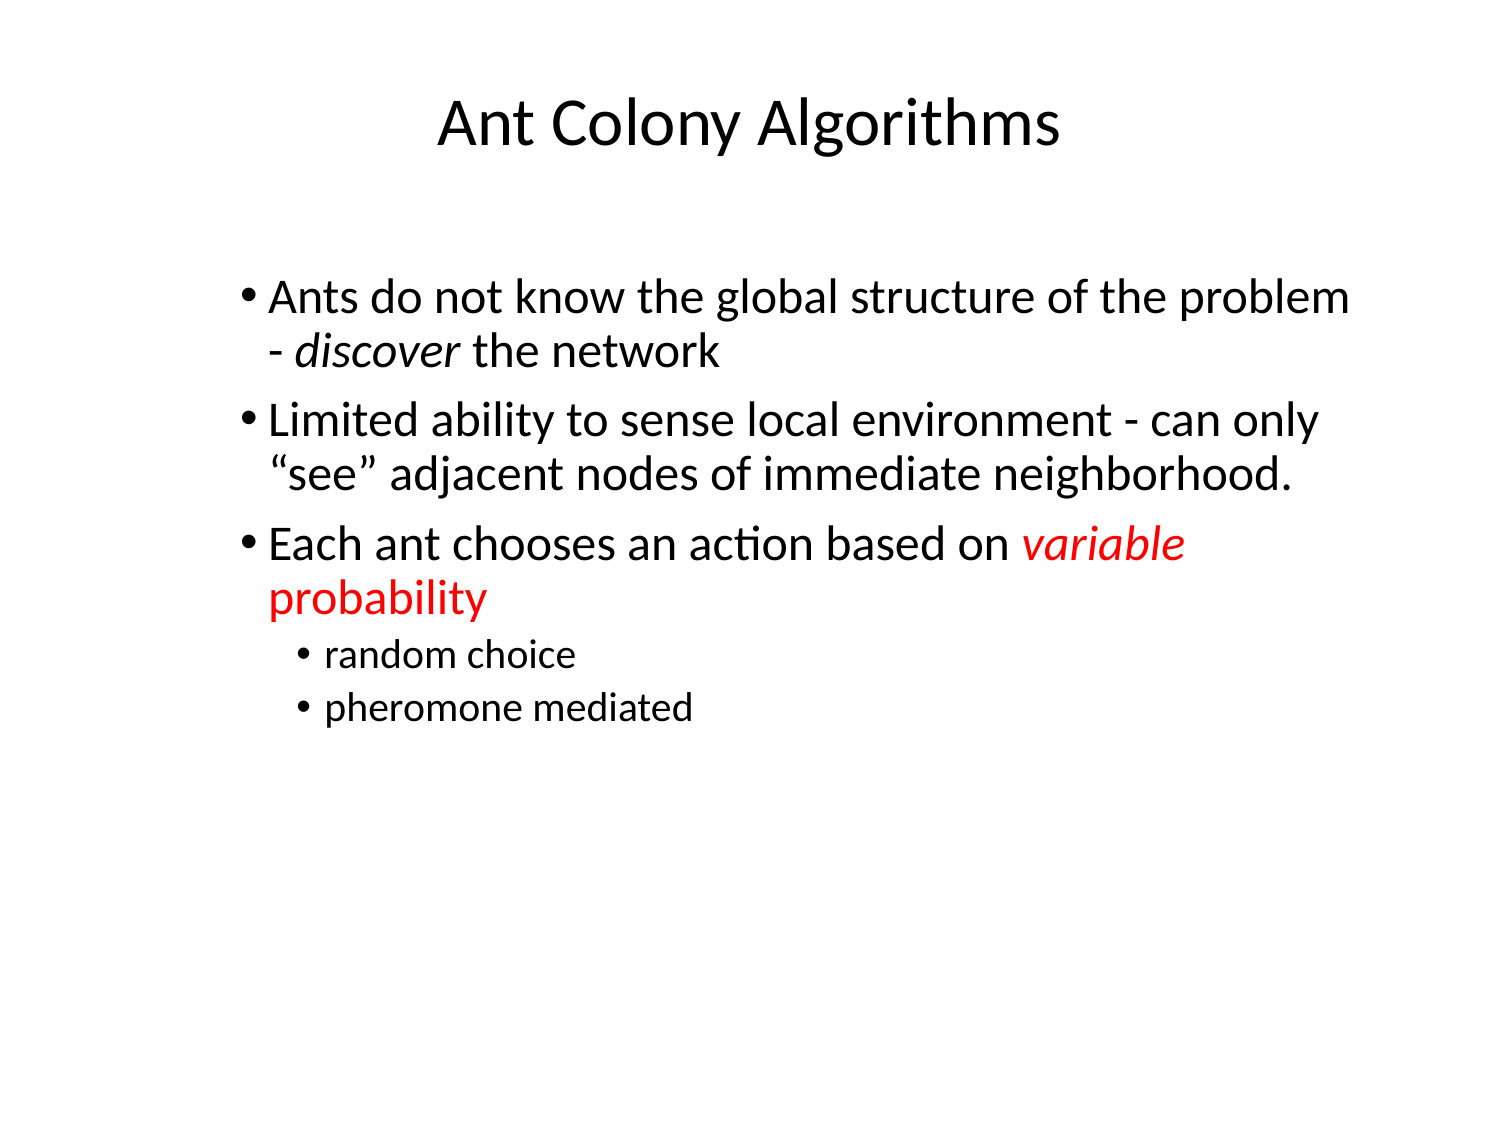

# Ant Colony Algorithms
Ants do not know the global structure of the problem - discover the network
Limited ability to sense local environment - can only “see” adjacent nodes of immediate neighborhood.
Each ant chooses an action based on variable probability
random choice
pheromone mediated
13